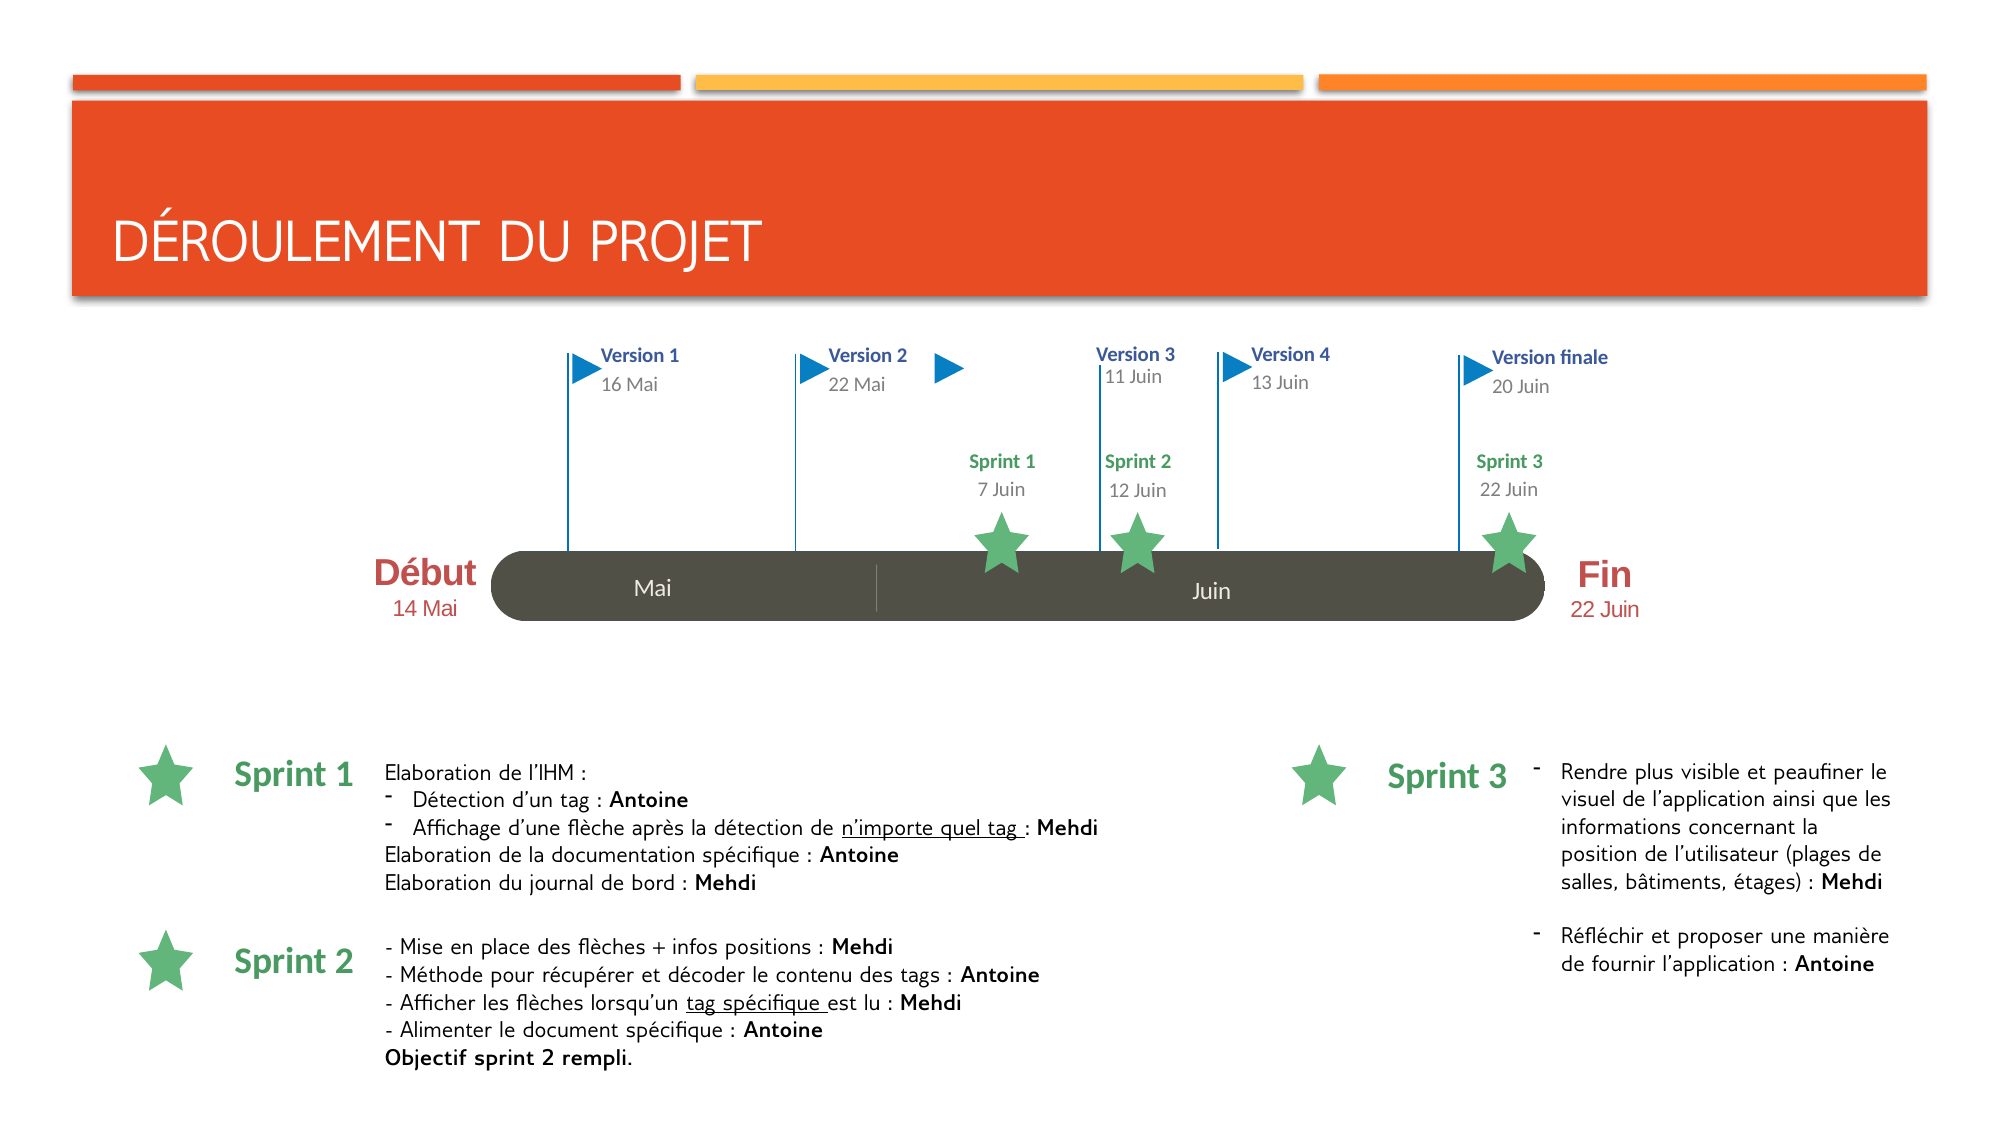

# Déroulement du projet
Version 4

13 Juin
Version 3

11 Juin
Version 1

16 Mai
Version 2

22 Mai
Version finale

20 Juin
Sprint 1
7 Juin

Sprint 3
Sprint 2
12 Juin

22 Juin

Début
14 Mai
Fin
22 Juin

Mai
Juin

Sprint 3

Sprint 1
Rendre plus visible et peaufiner le visuel de l’application ainsi que les informations concernant la position de l’utilisateur (plages de salles, bâtiments, étages) : Mehdi

Réfléchir et proposer une manière de fournir l’application : Antoine

Elaboration de l’IHM :
Détection d’un tag : Antoine
Affichage d’une flèche après la détection de n’importe quel tag : Mehdi
Elaboration de la documentation spécifique : Antoine
Elaboration du journal de bord : Mehdi

- Mise en place des flèches + infos positions : Mehdi
- Méthode pour récupérer et décoder le contenu des tags : Antoine
- Afficher les flèches lorsqu’un tag spécifique est lu : Mehdi
- Alimenter le document spécifique : Antoine
Objectif sprint 2 rempli.

Sprint 2